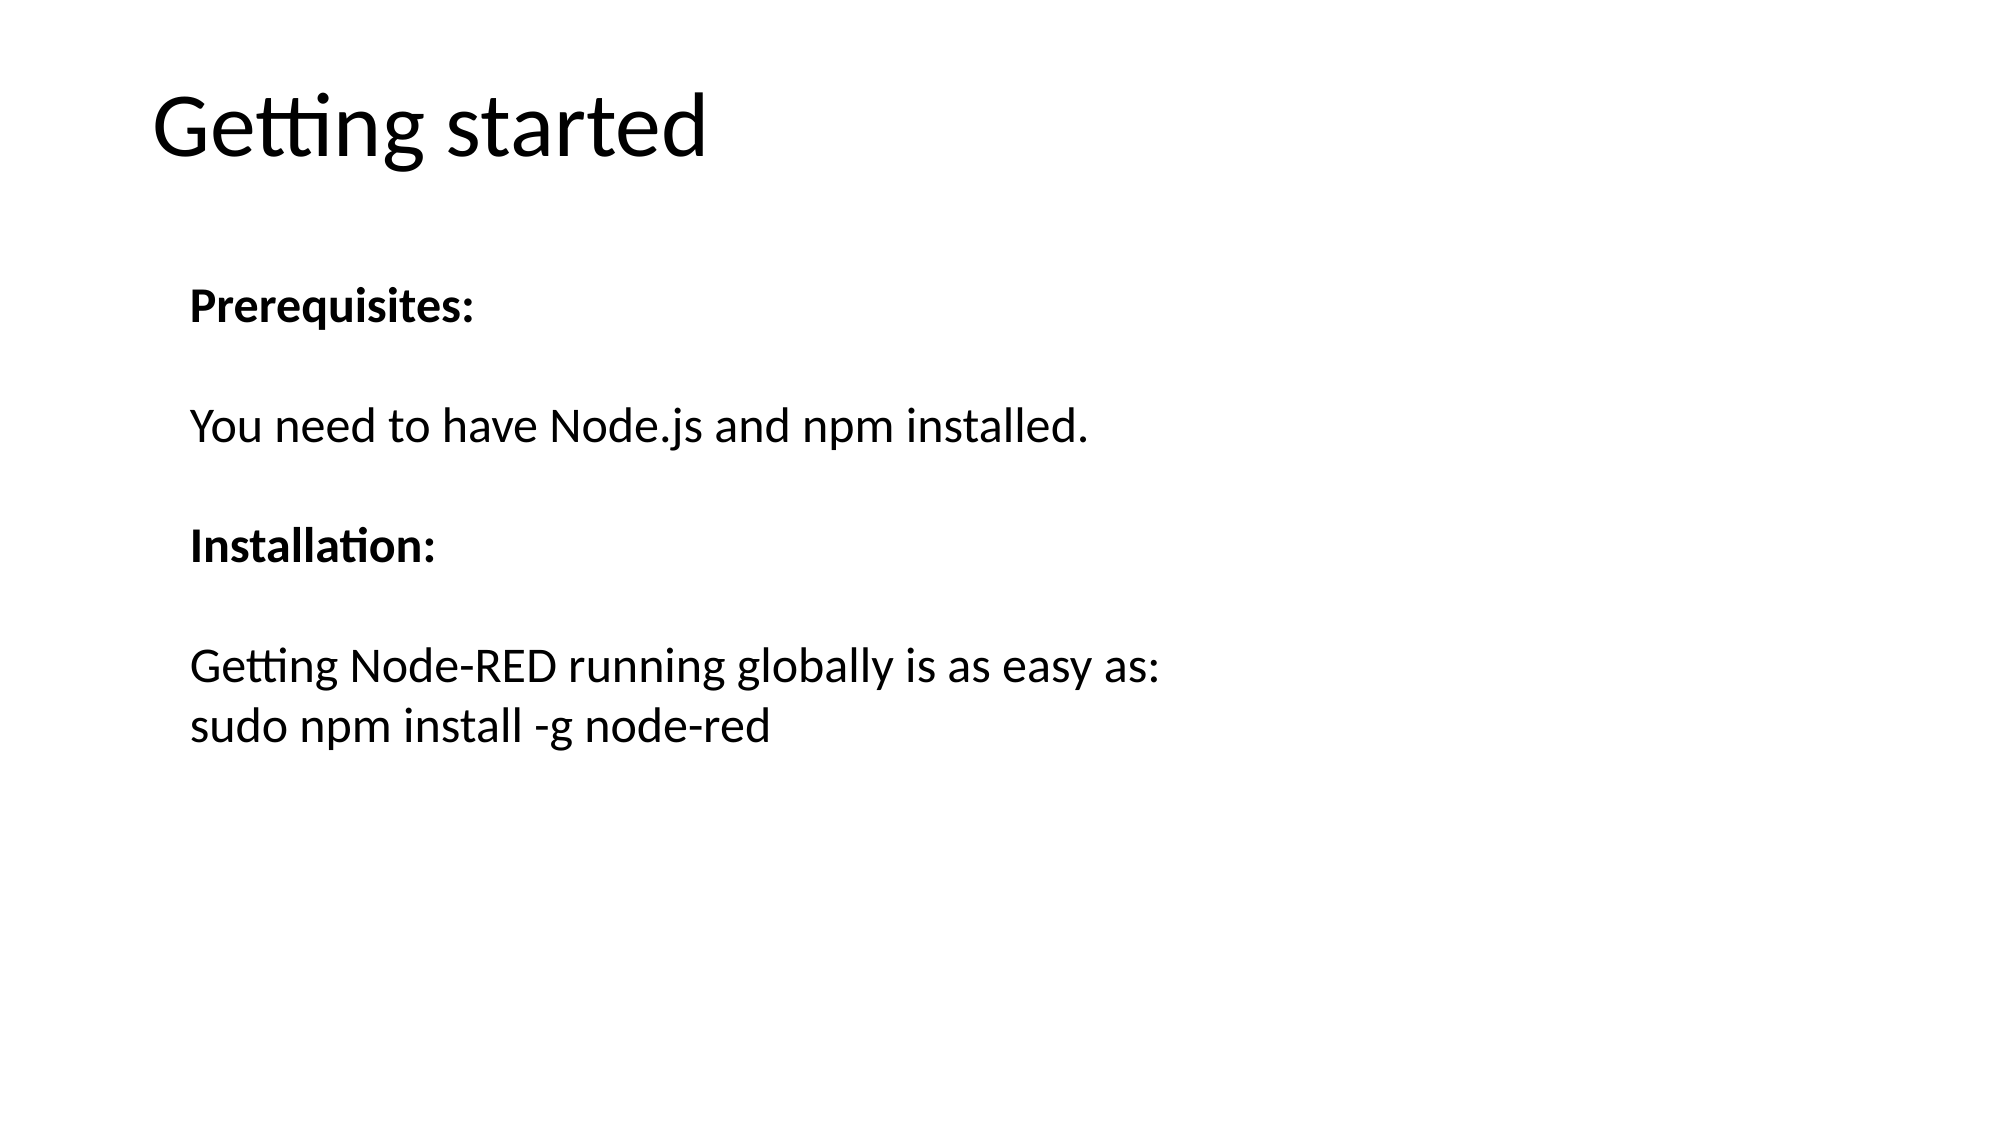

# Getting started
Prerequisites:

You need to have Node.js and npm installed.

Installation:

Getting Node-RED running globally is as easy as:
sudo npm install -g node-red